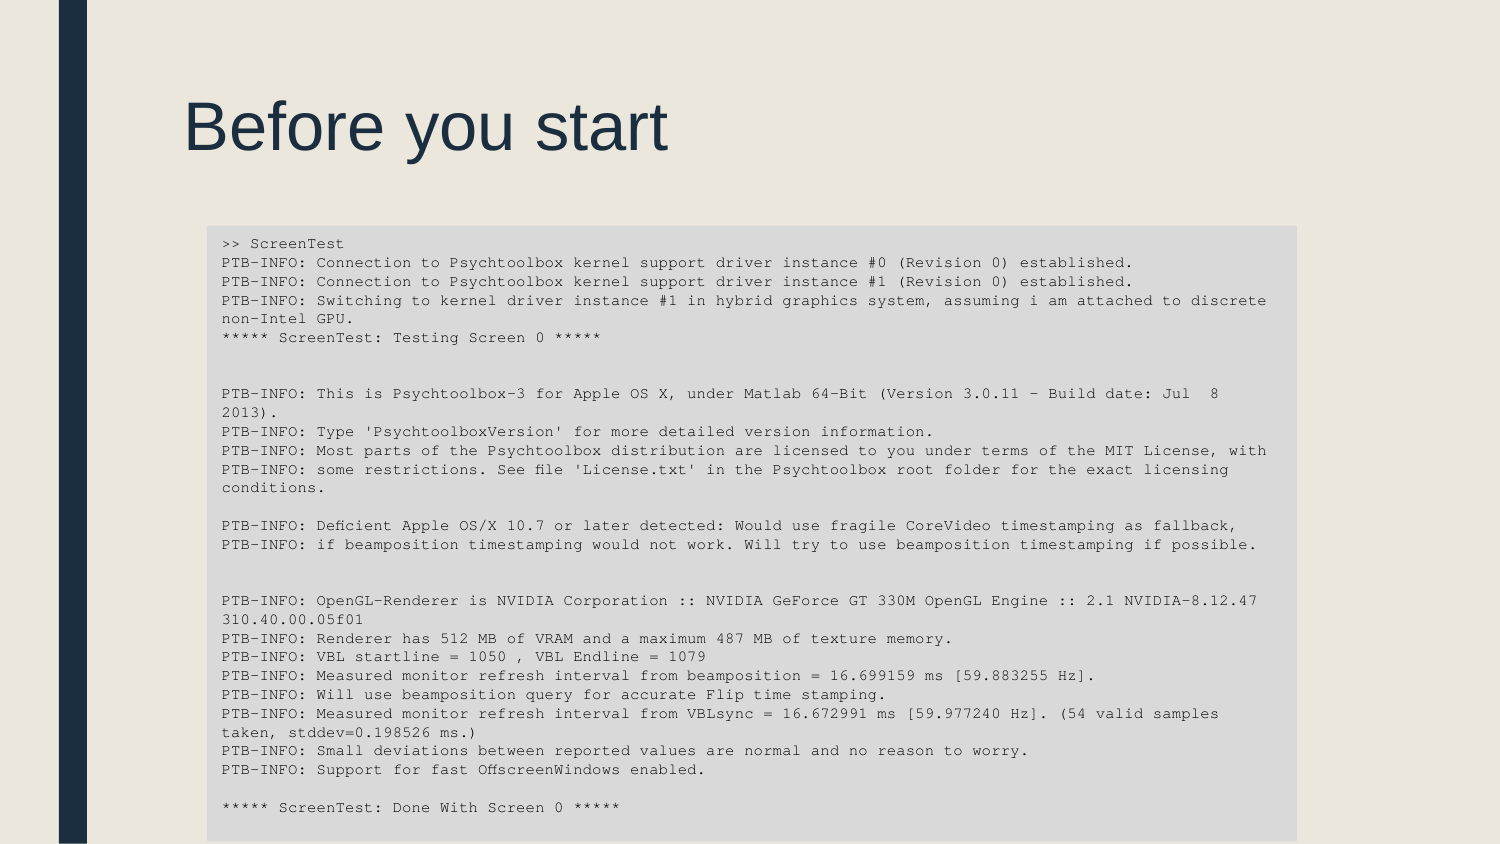

# Before you start
>> ScreenTest
PTB-INFO: Connection to Psychtoolbox kernel support driver instance #0 (Revision 0) established.
PTB-INFO: Connection to Psychtoolbox kernel support driver instance #1 (Revision 0) established.
PTB-INFO: Switching to kernel driver instance #1 in hybrid graphics system, assuming i am attached to discrete non-Intel GPU.
***** ScreenTest: Testing Screen 0 *****

PTB-INFO: This is Psychtoolbox-3 for Apple OS X, under Matlab 64-Bit (Version 3.0.11 - Build date: Jul  8 2013).
PTB-INFO: Type 'PsychtoolboxVersion' for more detailed version information.
PTB-INFO: Most parts of the Psychtoolbox distribution are licensed to you under terms of the MIT License, with
PTB-INFO: some restrictions. See file 'License.txt' in the Psychtoolbox root folder for the exact licensing conditions.

PTB-INFO: Deficient Apple OS/X 10.7 or later detected: Would use fragile CoreVideo timestamping as fallback,
PTB-INFO: if beamposition timestamping would not work. Will try to use beamposition timestamping if possible.

PTB-INFO: OpenGL-Renderer is NVIDIA Corporation :: NVIDIA GeForce GT 330M OpenGL Engine :: 2.1 NVIDIA-8.12.47 310.40.00.05f01
PTB-INFO: Renderer has 512 MB of VRAM and a maximum 487 MB of texture memory.
PTB-INFO: VBL startline = 1050 , VBL Endline = 1079
PTB-INFO: Measured monitor refresh interval from beamposition = 16.699159 ms [59.883255 Hz].
PTB-INFO: Will use beamposition query for accurate Flip time stamping.
PTB-INFO: Measured monitor refresh interval from VBLsync = 16.672991 ms [59.977240 Hz]. (54 valid samples taken, stddev=0.198526 ms.)
PTB-INFO: Small deviations between reported values are normal and no reason to worry.
PTB-INFO: Support for fast OffscreenWindows enabled.

***** ScreenTest: Done With Screen 0 *****